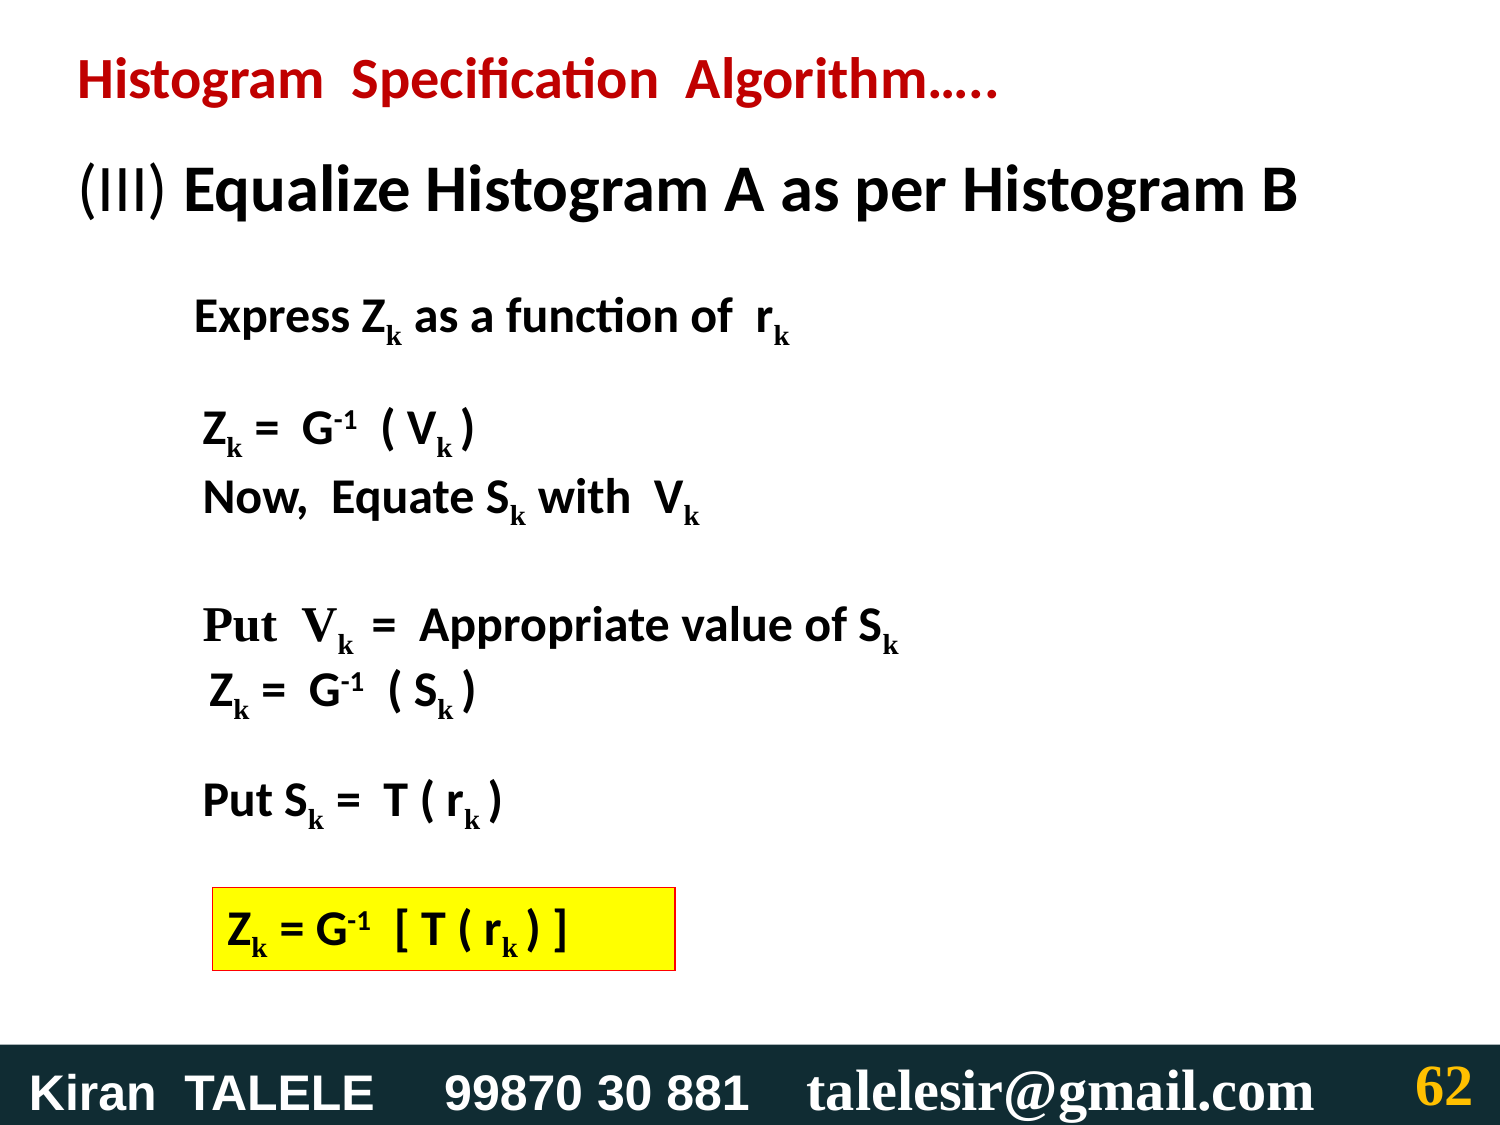

# Histogram  Specification  Algorithm…..
(III) Equalize Histogram A as per Histogram B
Express Zk  as a function of  rk
Zk  =  G-1  ( Vk )
Now,  Equate Sk  with  Vk

Put  Vk   =  Appropriate value of Sk
Zk  =  G-1  ( Sk )
Put Sk  =  T ( rk )
Zk  = G-1  [ T ( rk ) ]
62
 Kiran  TALELE     99870 30 881    talelesir@gmail.com